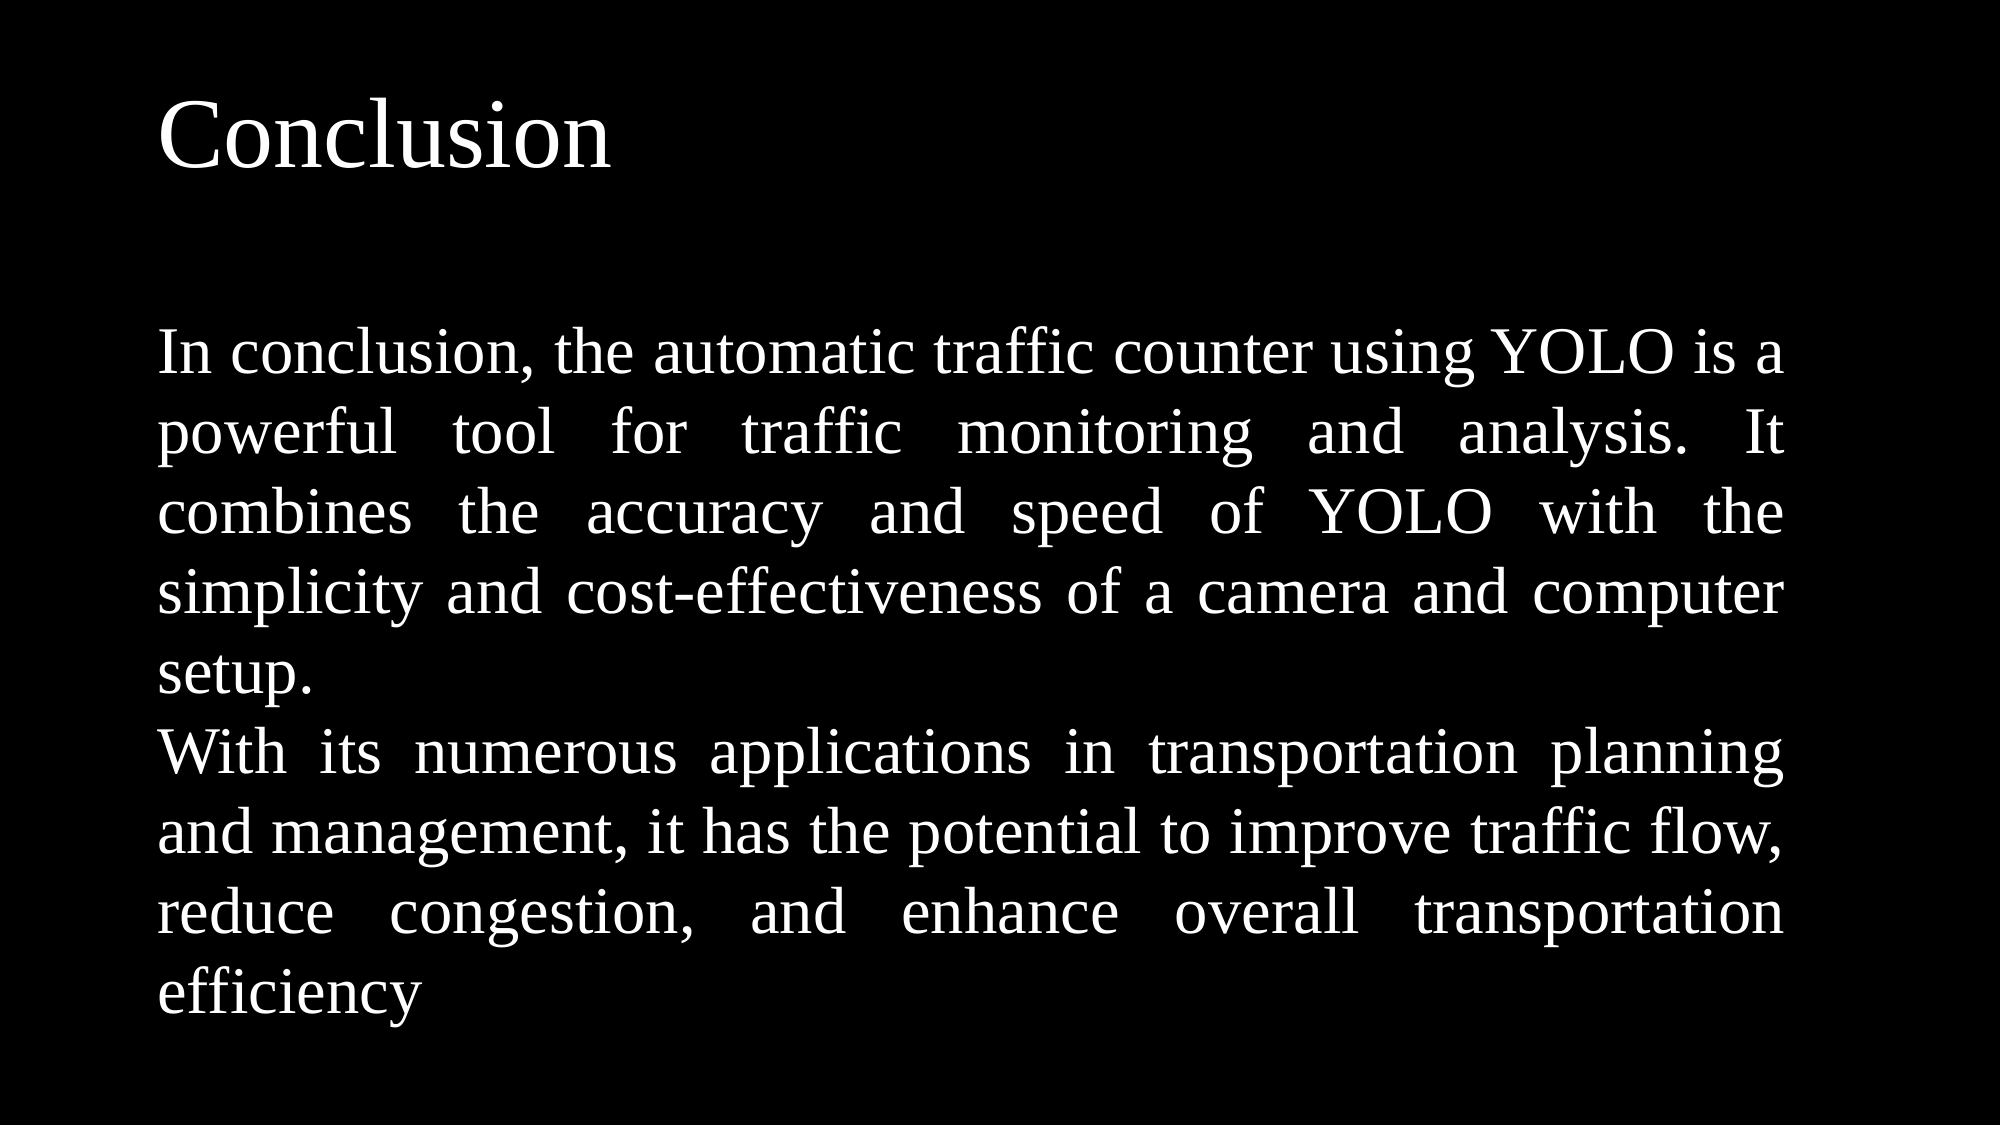

Conclusion

In conclusion, the automatic traffic counter using YOLO is a powerful tool for traffic monitoring and analysis. It combines the accuracy and speed of YOLO with the simplicity and cost-effectiveness of a camera and computer setup.
With its numerous applications in transportation planning and management, it has the potential to improve traffic flow, reduce congestion, and enhance overall transportation efficiency